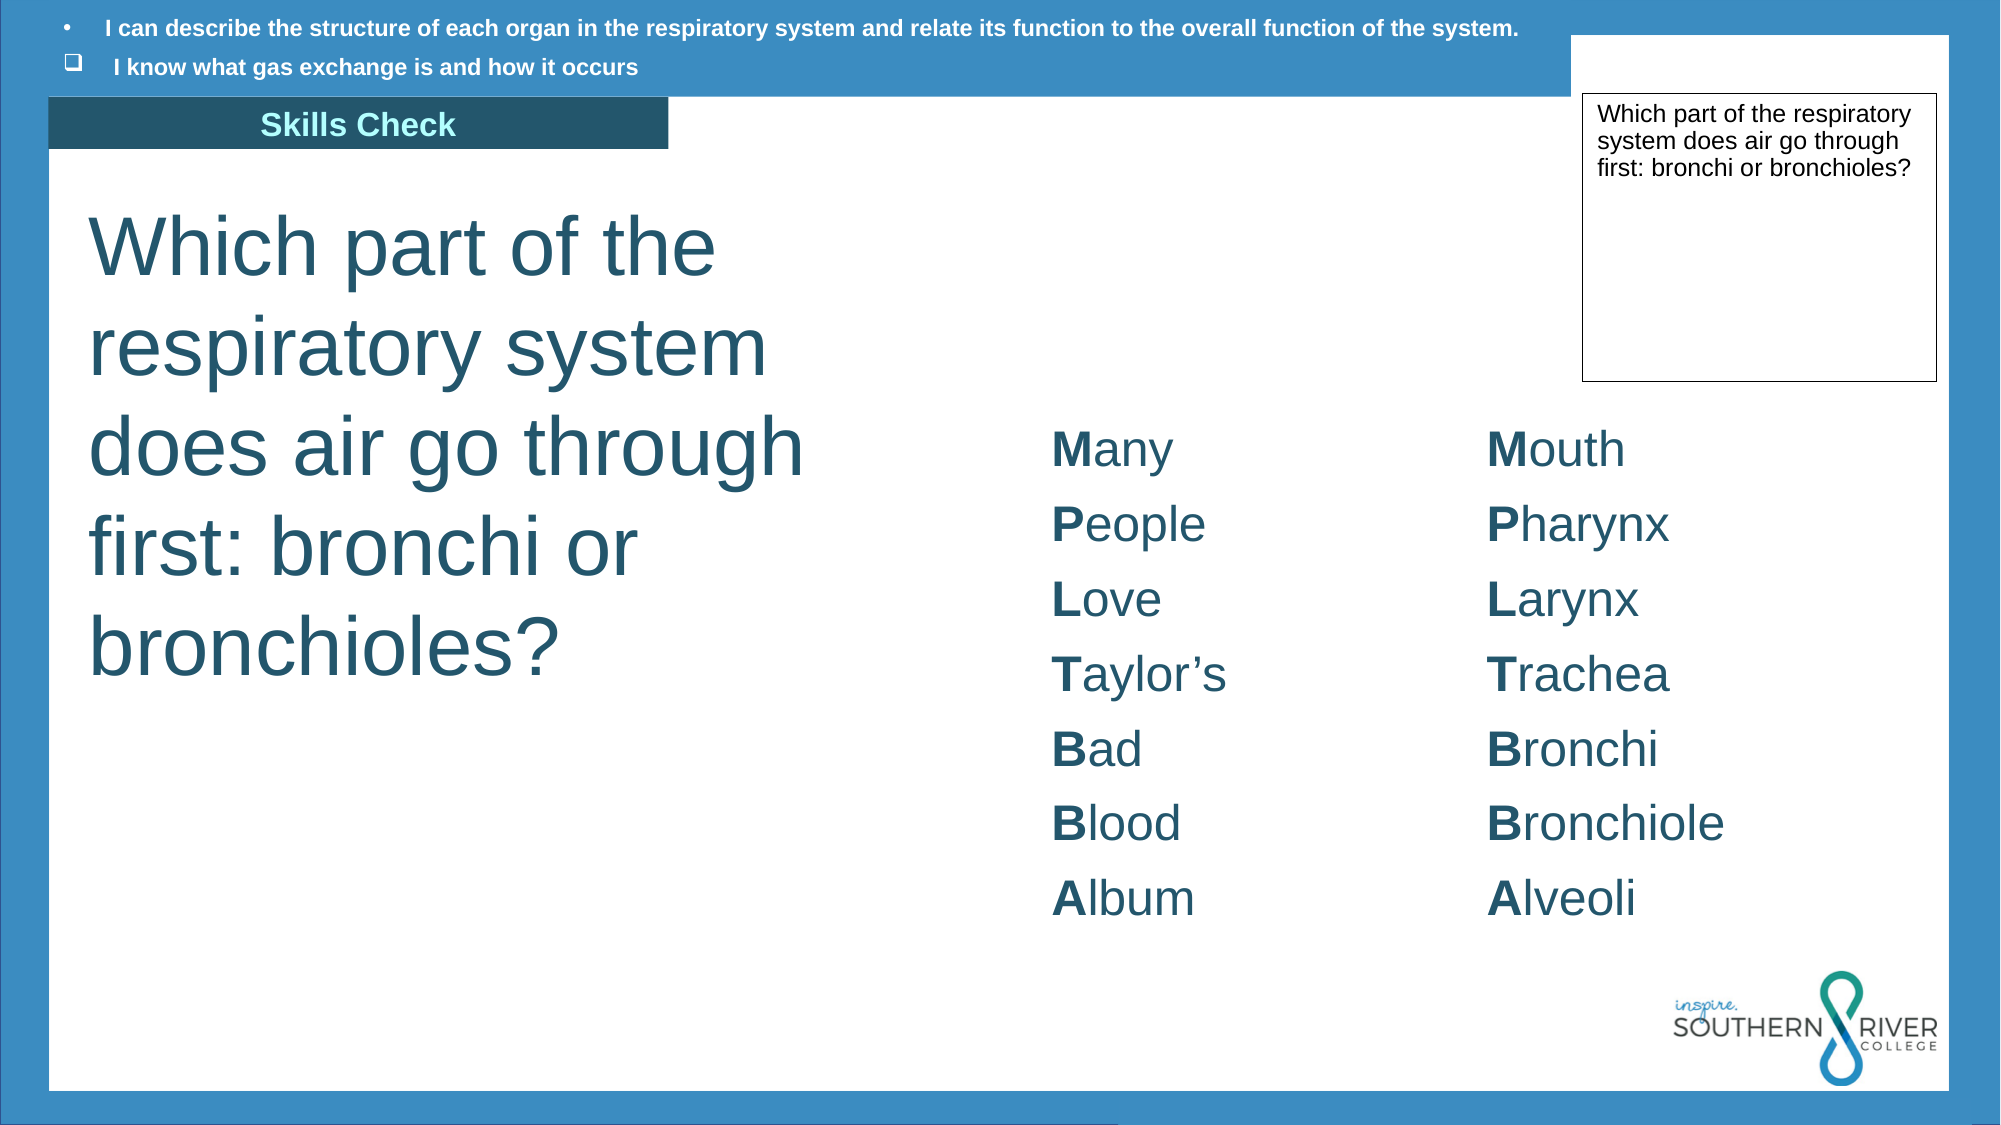

I can describe the structure of each organ in the respiratory system and relate its function to the overall function of the system.
I know what gas exchange is and how it occurs

Which part of the respiratory system does air go through first: bronchi or bronchioles?

Which part of the respiratory system does air go through first: bronchi or bronchioles?
Many
People
Love
Taylor’s
Bad
Blood
Album
Mouth
Pharynx
Larynx
Trachea
Bronchi
Bronchiole
Alveoli